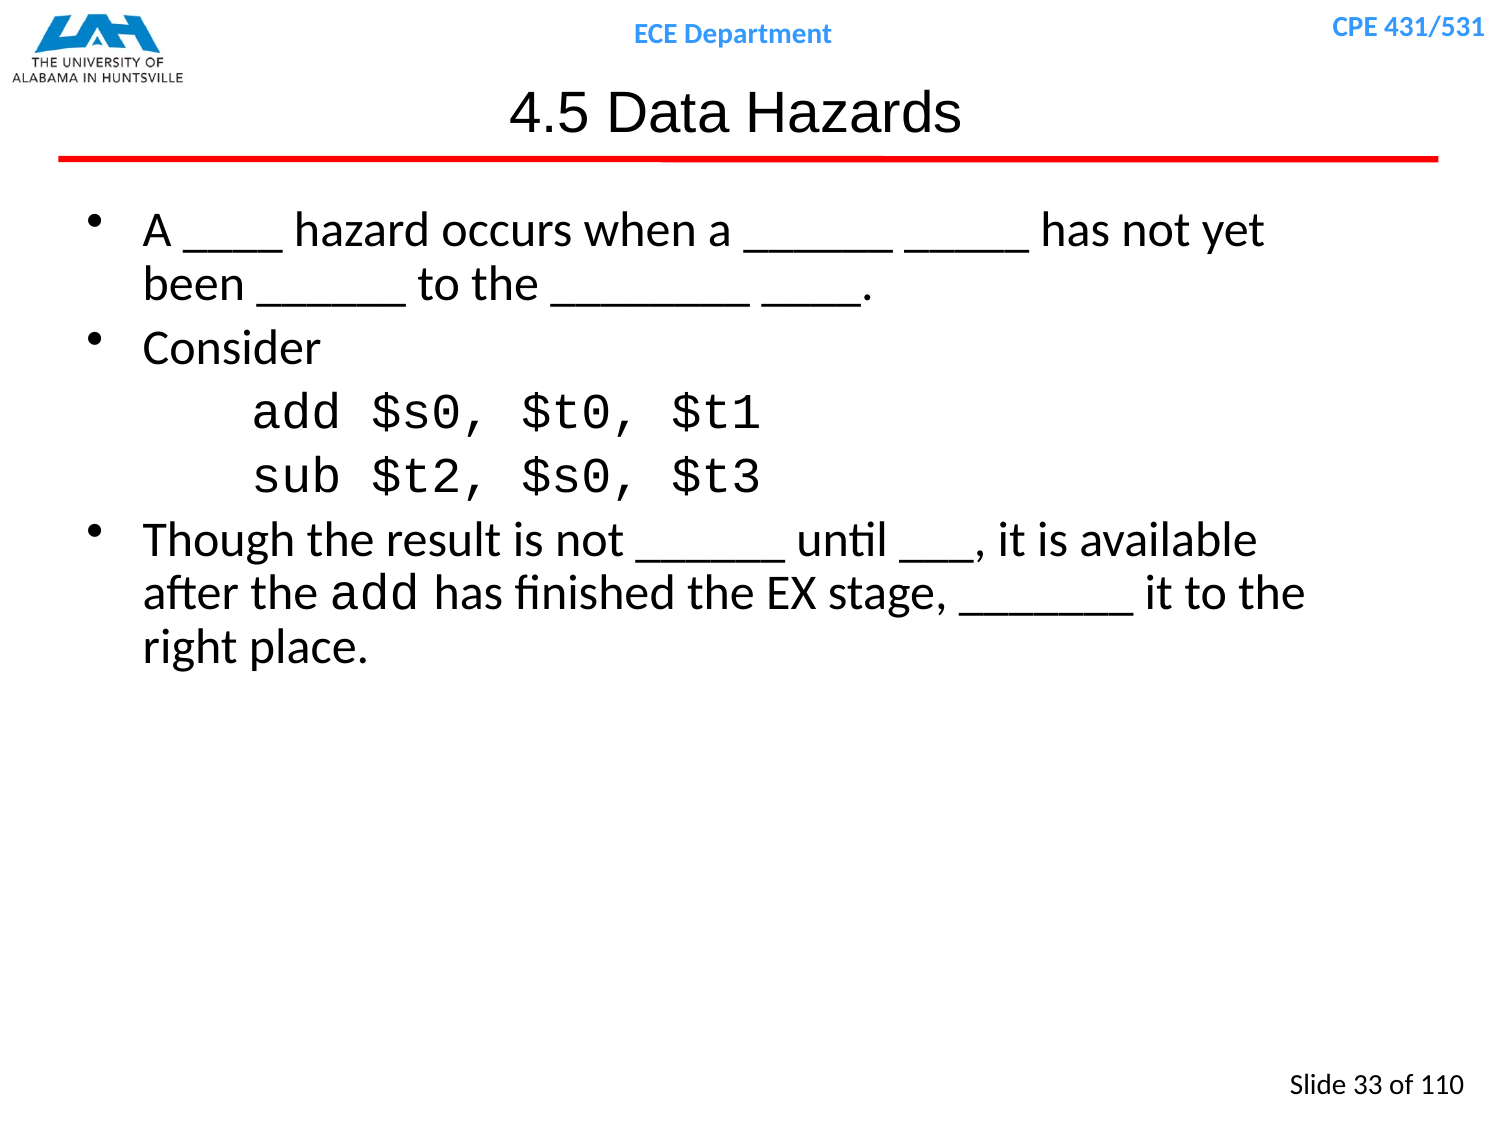

# 4.5 Data Hazards
A ____ hazard occurs when a ______ _____ has not yet been ______ to the ________ ____.
Consider
   add $s0, $t0, $t1
   sub $t2, $s0, $t3
Though the result is not ______ until ___, it is available after the add has finished the EX stage, _______ it to the right place.